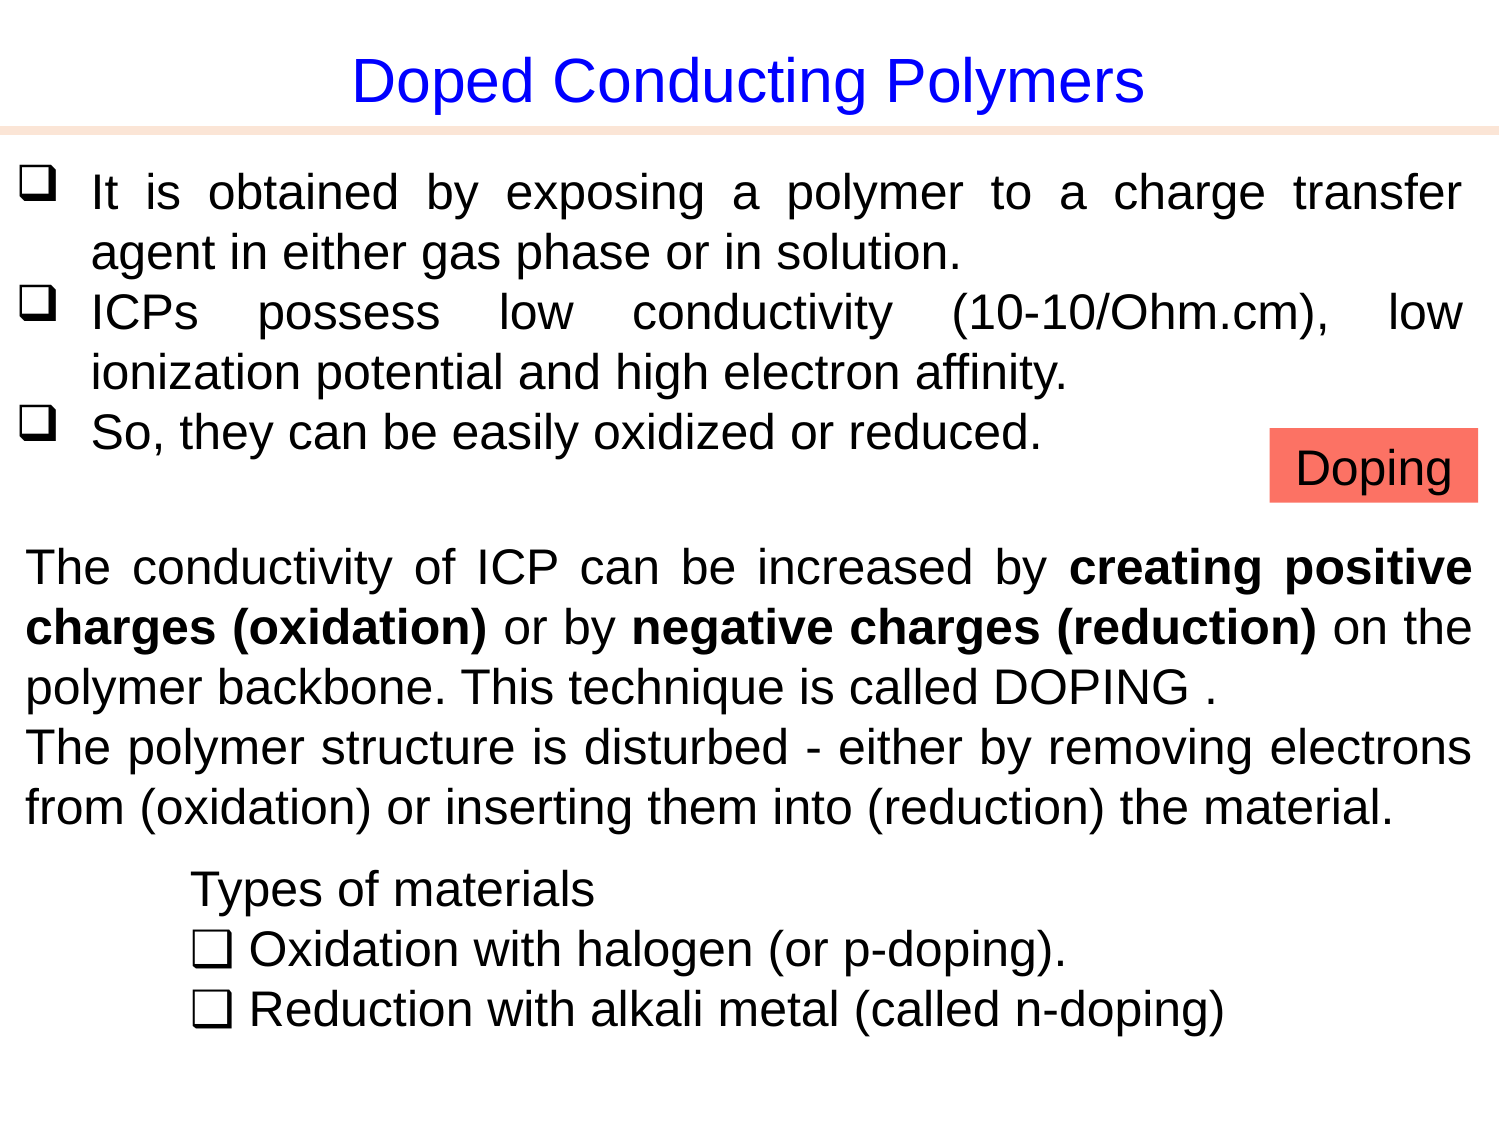

Doped Conducting Polymers
It is obtained by exposing a polymer to a charge transfer agent in either gas phase or in solution.
ICPs possess low conductivity (10-10/Ohm.cm), low ionization potential and high electron affinity.
So, they can be easily oxidized or reduced.
Doping
The conductivity of ICP can be increased by creating positive charges (oxidation) or by negative charges (reduction) on the polymer backbone. This technique is called DOPING .
The polymer structure is disturbed - either by removing electrons from (oxidation) or inserting them into (reduction) the material.
Types of materials
❑ Oxidation with halogen (or p-doping).
❑ Reduction with alkali metal (called n-doping)